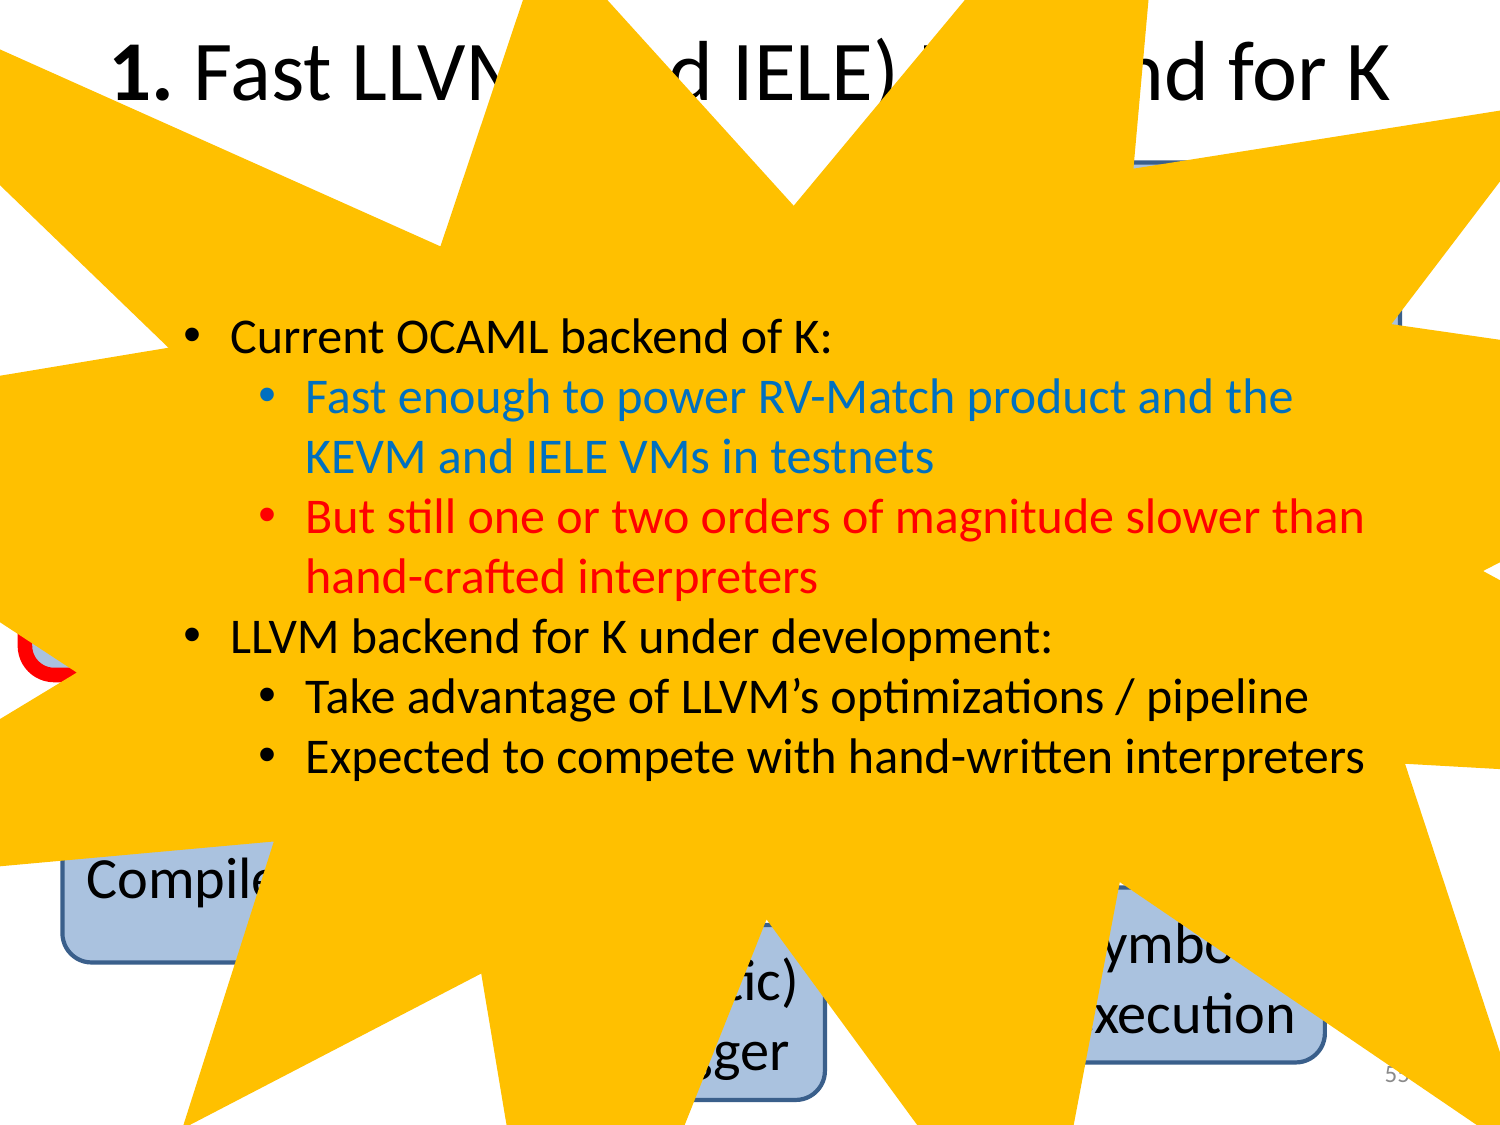

Current OCAML backend of K:
Fast enough to power RV-Match product and the KEVM and IELE VMs in testnets
But still one or two orders of magnitude slower than hand-crafted interpreters
LLVM backend for K under development:
Take advantage of LLVM’s optimizations / pipeline
Expected to compete with hand-written interpreters
# 1. Fast LLVM (and IELE) Backend for K
…

Deductive program verifier

Parser

Interpreter

Formal Language Definition
(Syntax and Semantics)
Model checker

Symbolic execution

(semantic) Debugger

Compiler
55